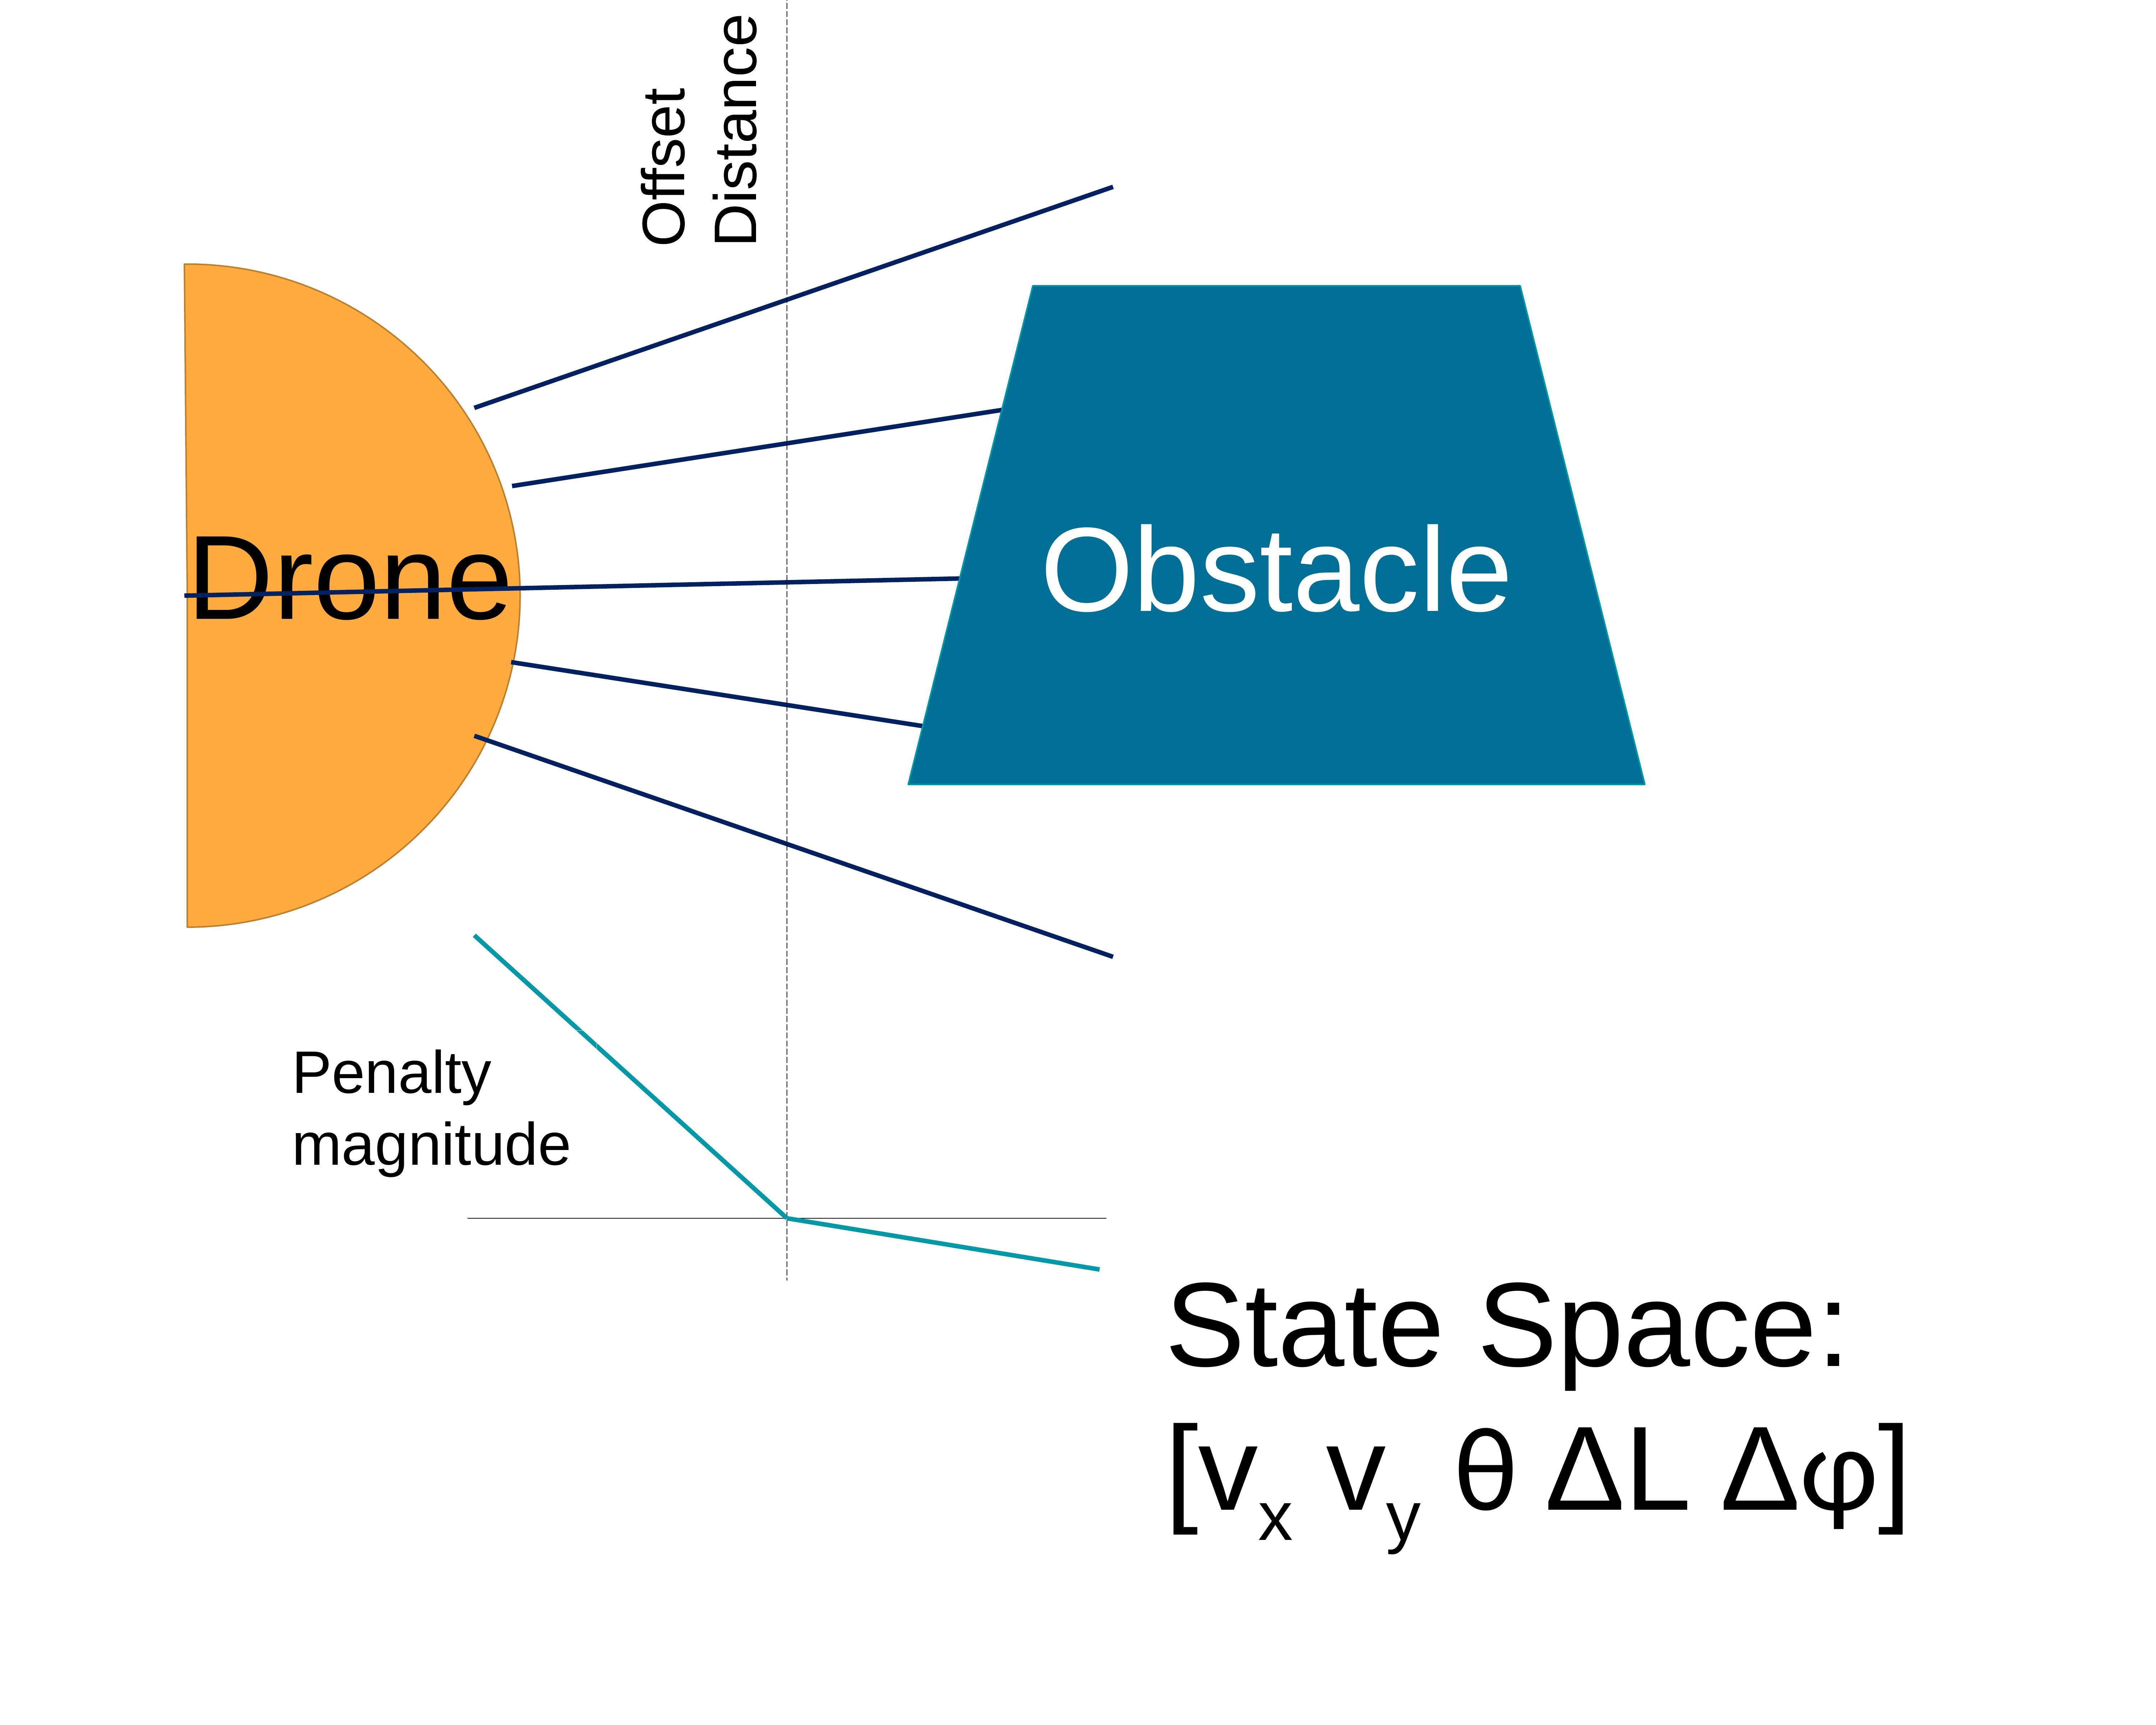

Offset Distance
Offset Distance

Obstacle
Drone
Penalty magnitude
State Space: [vx vy θ ΔL Δφ]